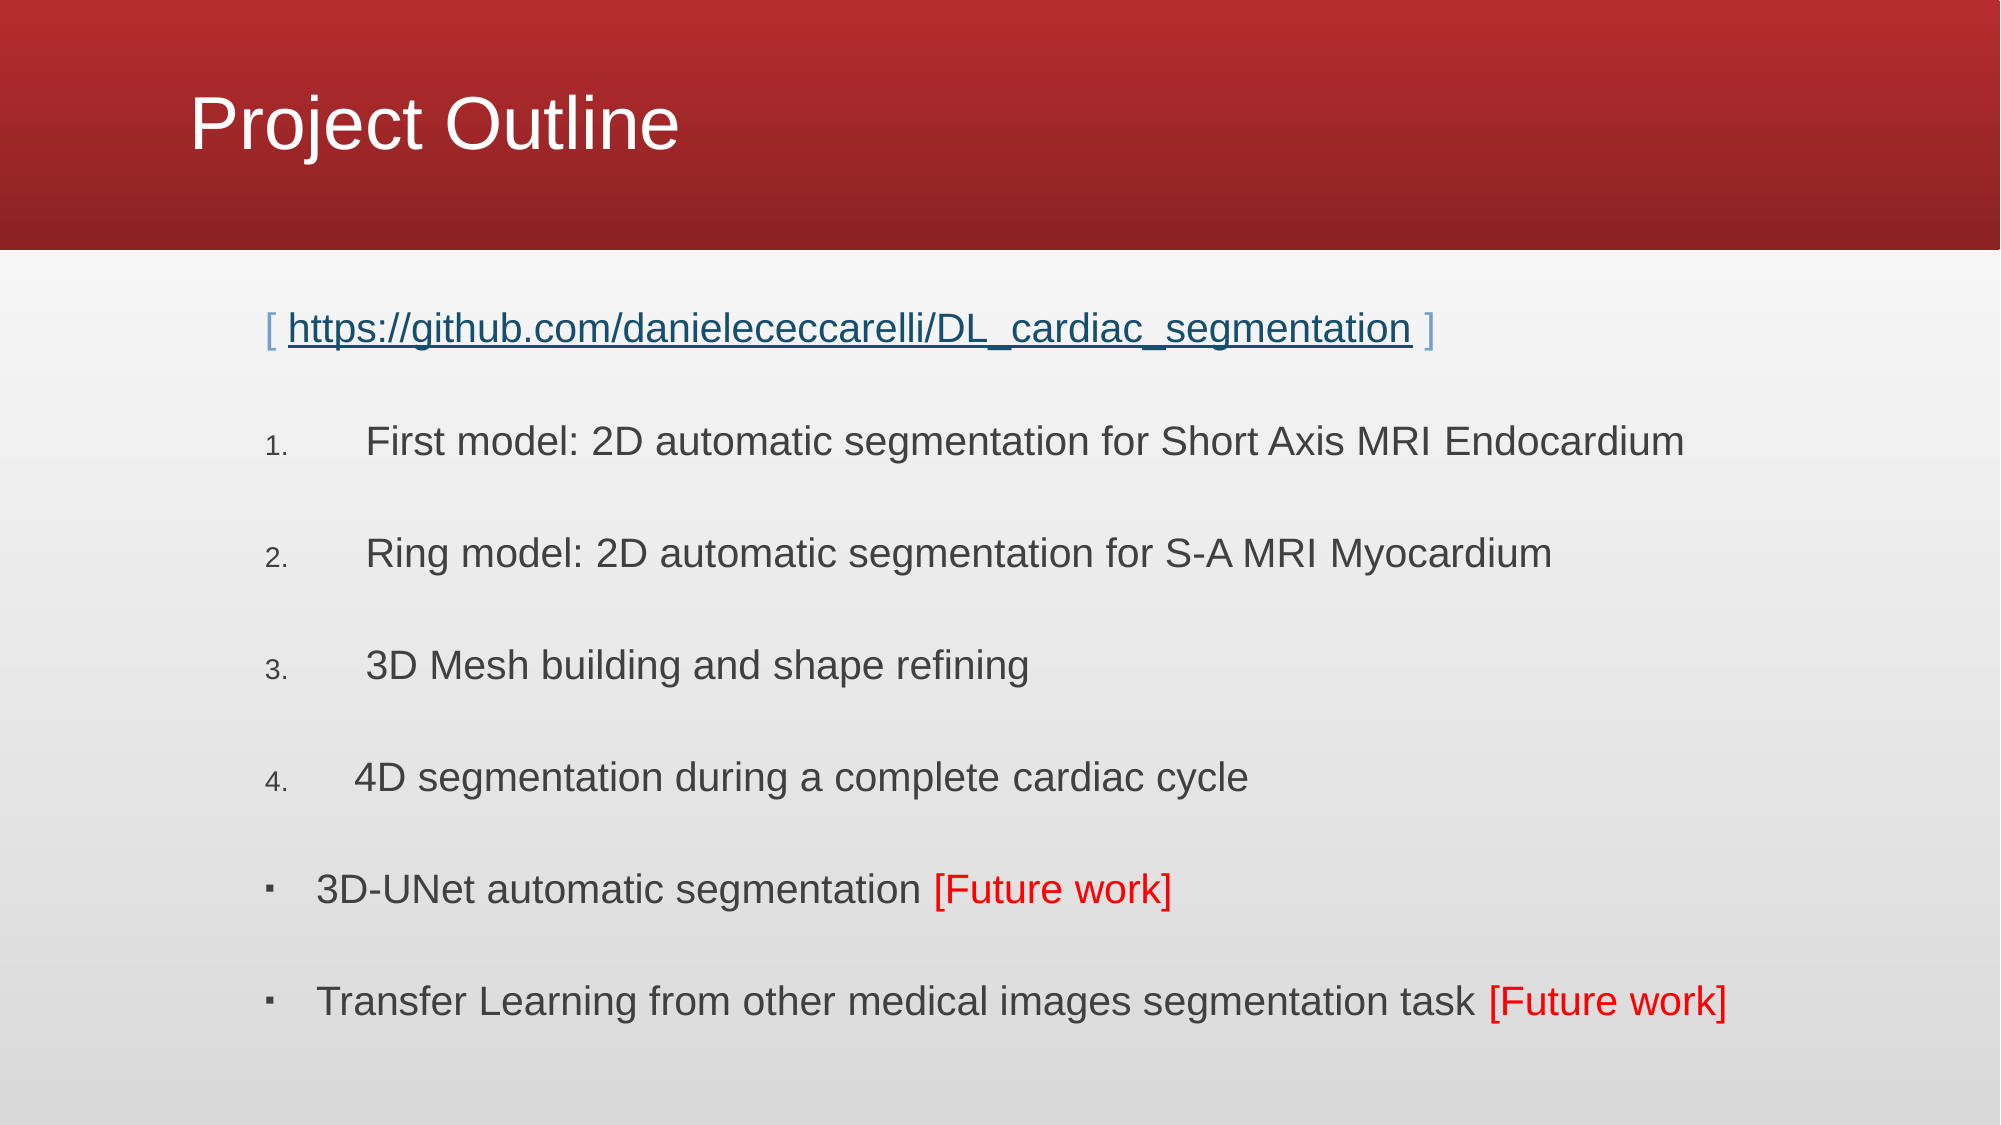

# Project Outline
[ https://github.com/danielececcarelli/DL_cardiac_segmentation ]
 First model: 2D automatic segmentation for Short Axis MRI Endocardium
 Ring model: 2D automatic segmentation for S-A MRI Myocardium
 3D Mesh building and shape refining
4D segmentation during a complete cardiac cycle
 3D-UNet automatic segmentation [Future work]
 Transfer Learning from other medical images segmentation task [Future work]